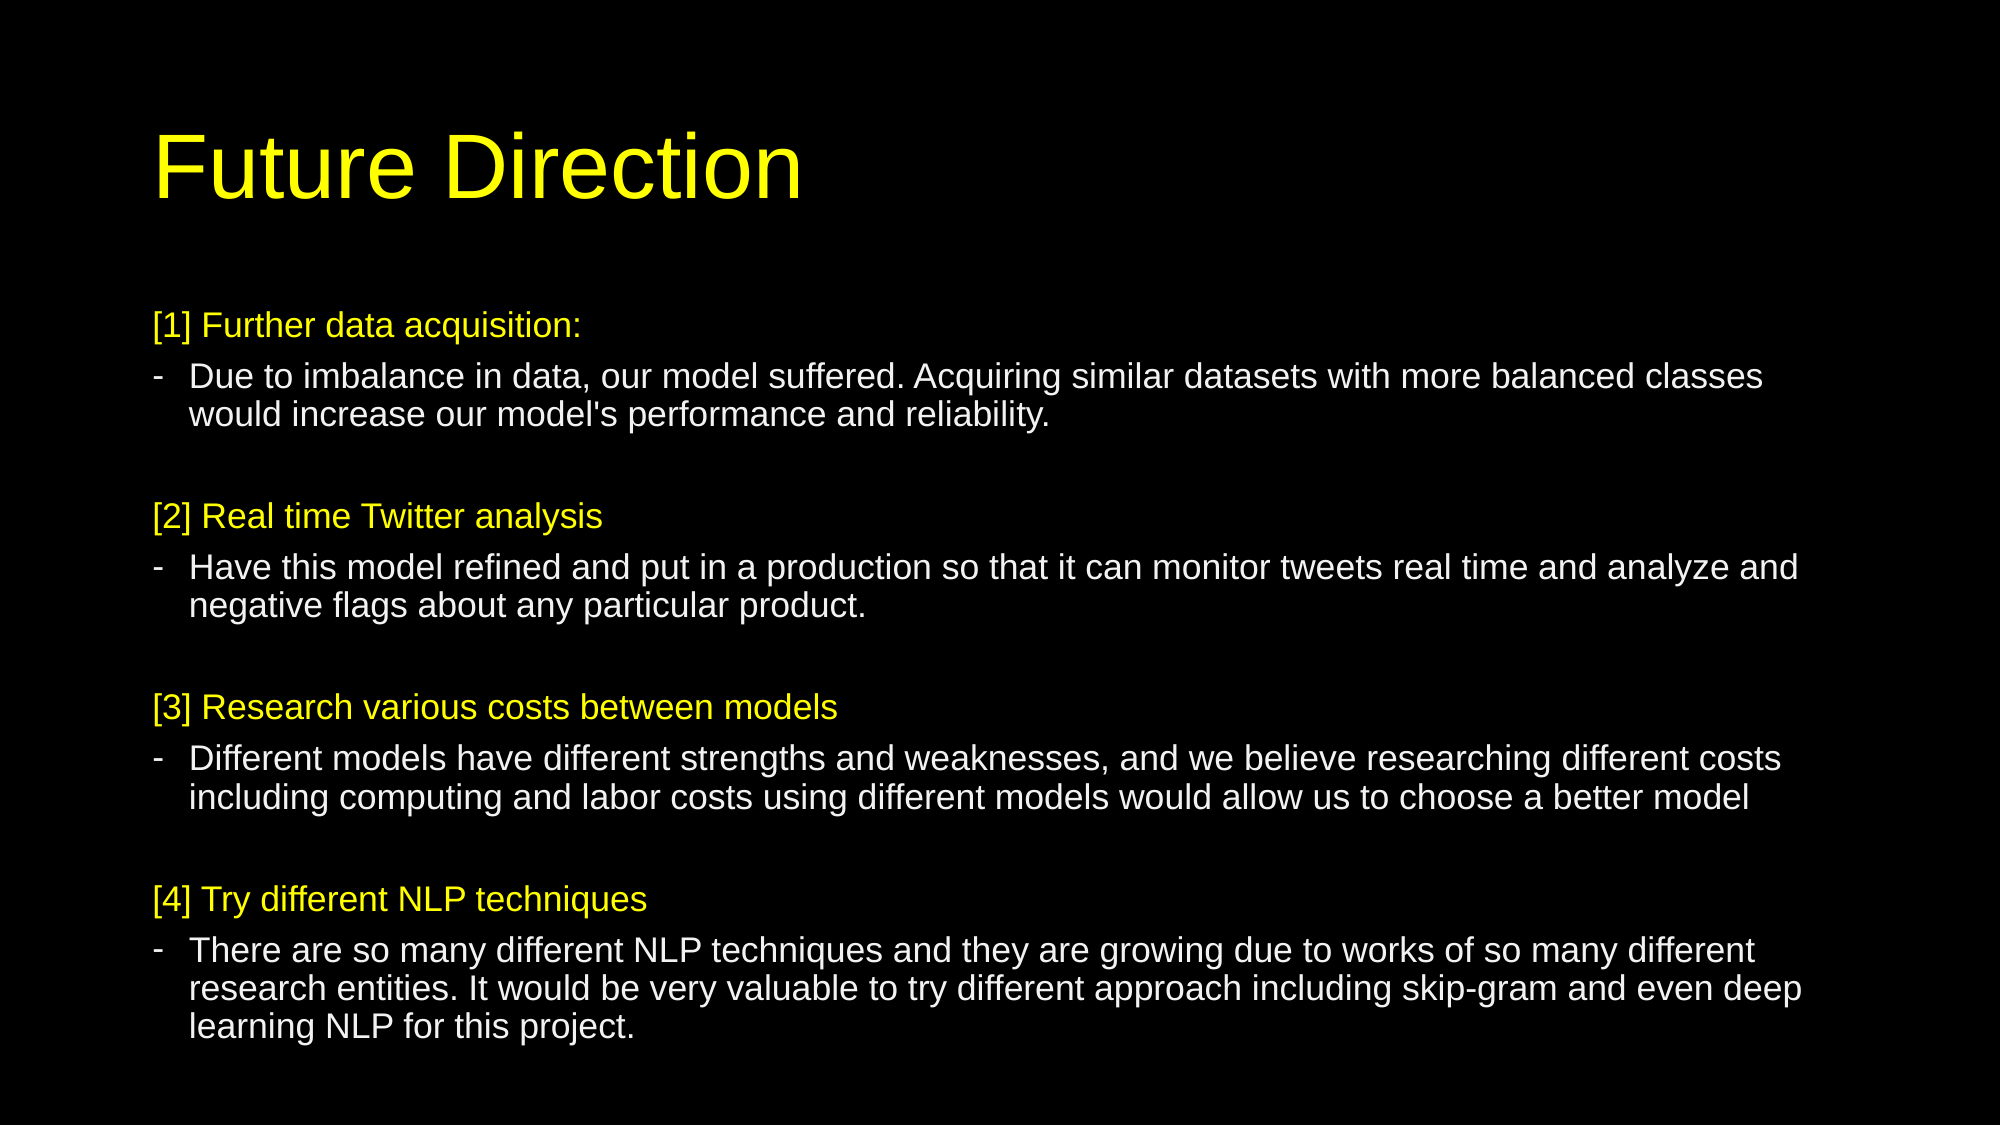

# Future Direction
[1] Further data acquisition:
Due to imbalance in data, our model suffered. Acquiring similar datasets with more balanced classes would increase our model's performance and reliability.

[2] Real time Twitter analysis
Have this model refined and put in a production so that it can monitor tweets real time and analyze and negative flags about any particular product.

[3] Research various costs between models
Different models have different strengths and weaknesses, and we believe researching different costs including computing and labor costs using different models would allow us to choose a better model

[4] Try different NLP techniques
There are so many different NLP techniques and they are growing due to works of so many different research entities. It would be very valuable to try different approach including skip-gram and even deep learning NLP for this project.